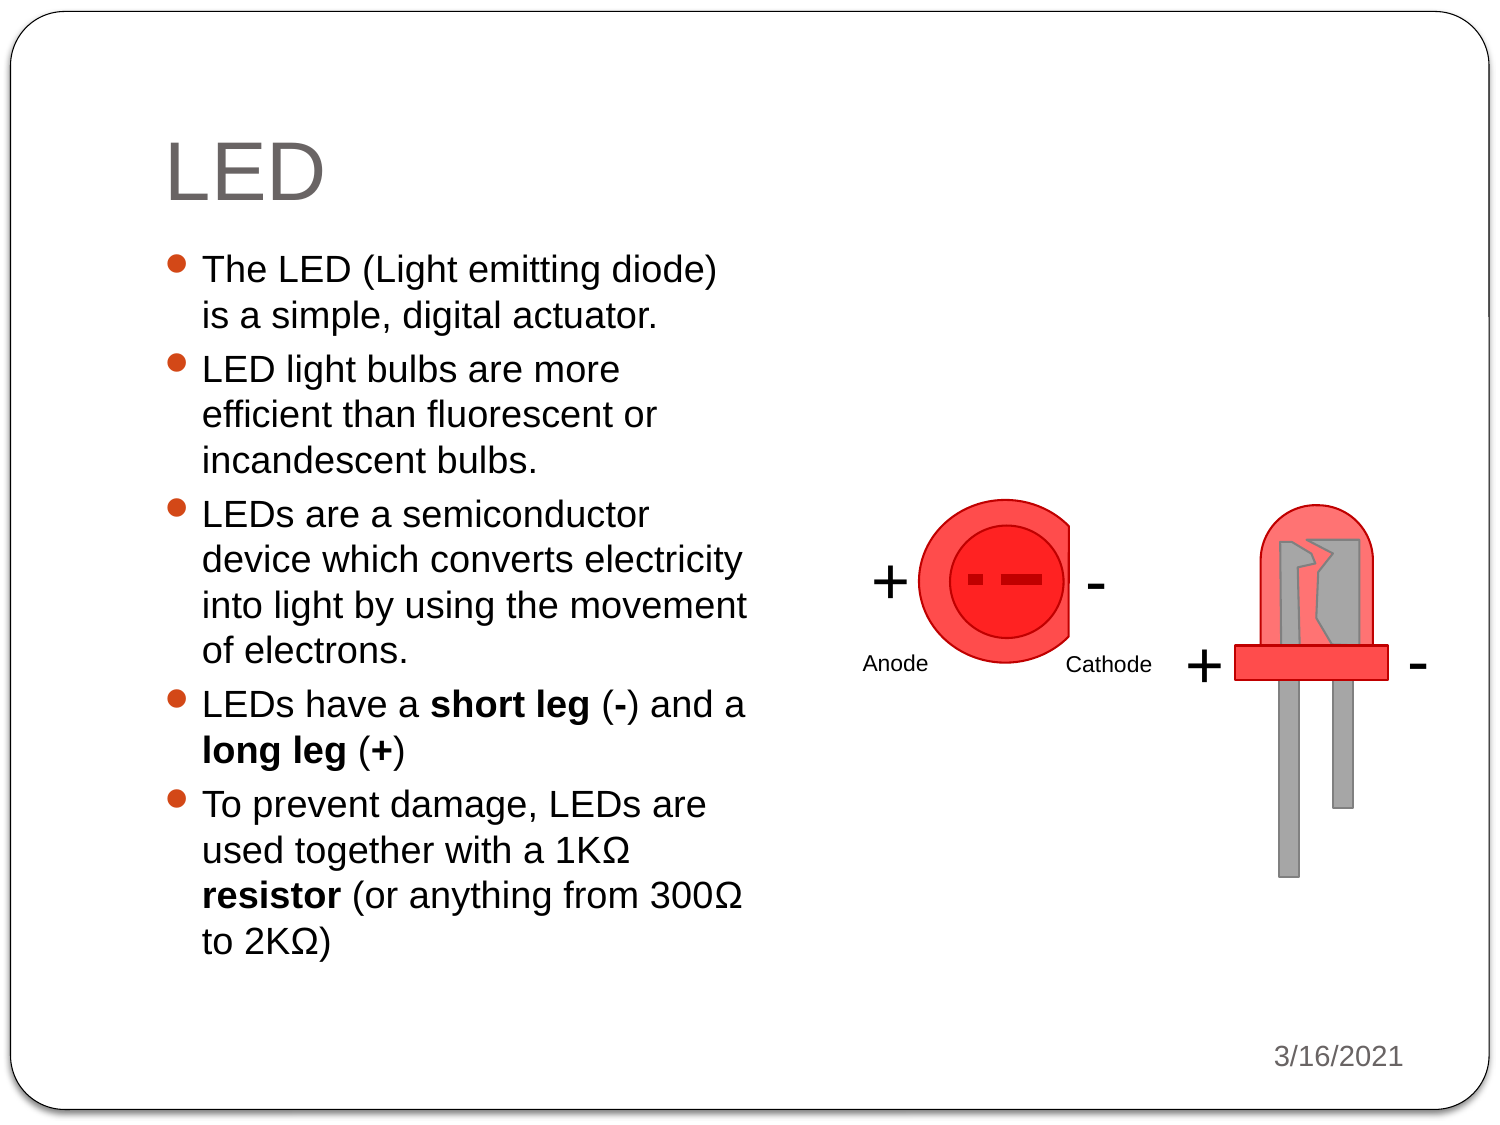

# LED
The LED (Light emitting diode) is a simple, digital actuator.
LED light bulbs are more efficient than fluorescent or incandescent bulbs.
LEDs are a semiconductor device which converts electricity into light by using the movement of electrons.
LEDs have a short leg (-) and a long leg (+)
To prevent damage, LEDs are used together with a 1KΩ resistor (or anything from 300Ω to 2KΩ)

+
-

-
+
Anode
Cathode

3/16/2021